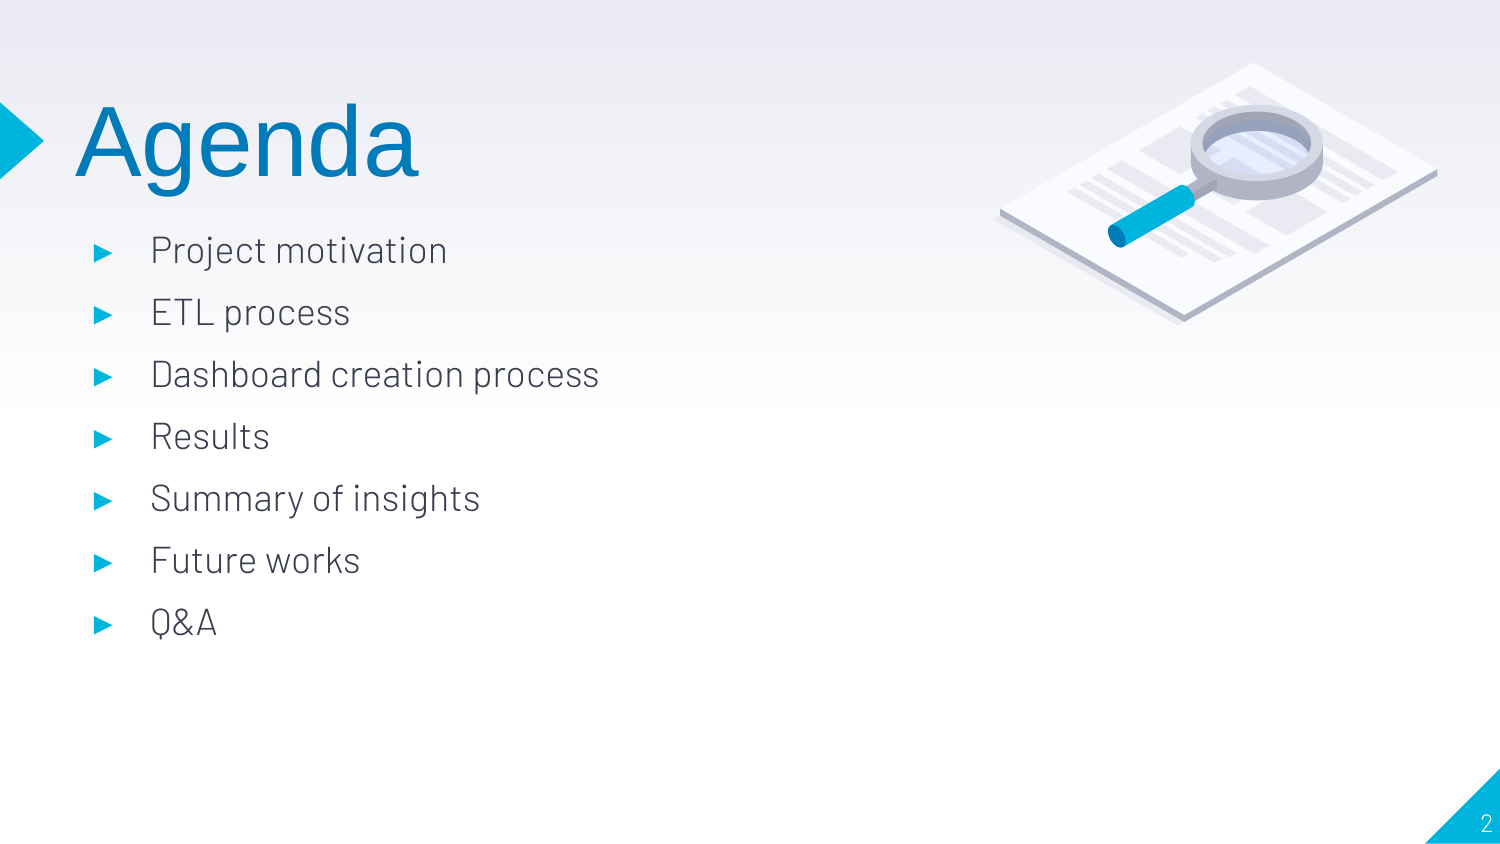

# Agenda
Project motivation
ETL process
Dashboard creation process
Results
Summary of insights
Future works
Q&A
2